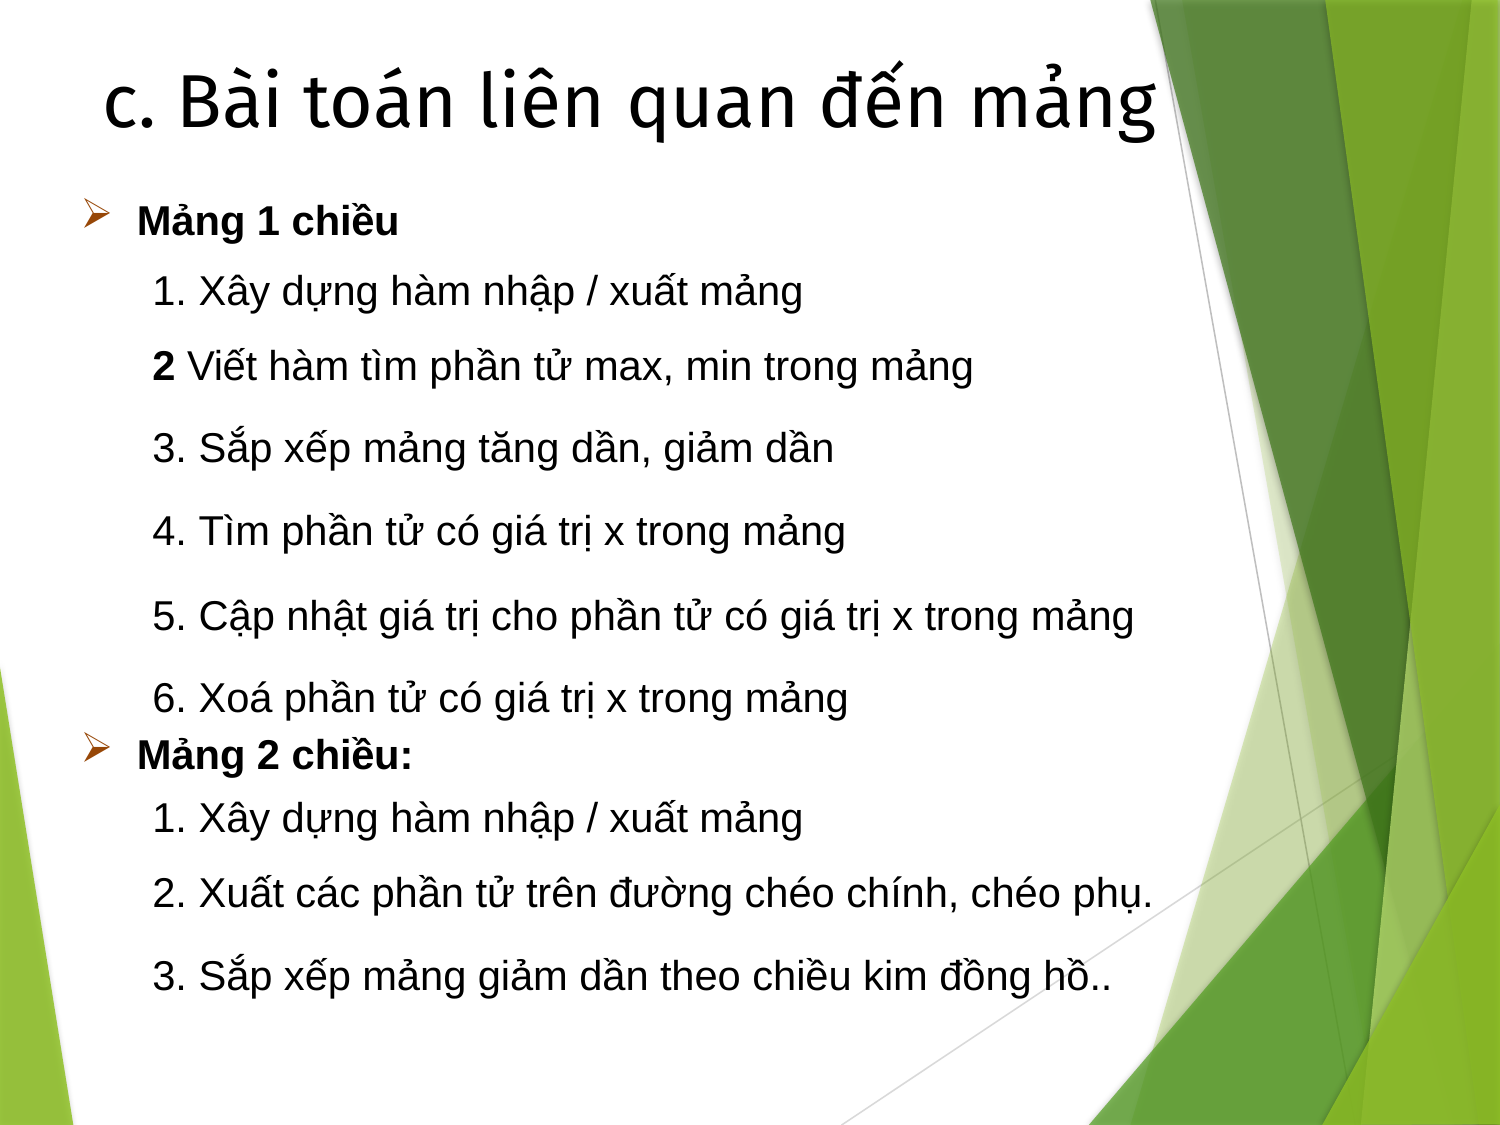

# c. Bài toán liên quan đến mảng
Mảng 1 chiều
Xây dựng hàm nhập / xuất mảng
2 Viết hàm tìm phần tử max, min trong mảng
Sắp xếp mảng tăng dần, giảm dần
Tìm phần tử có giá trị x trong mảng
Cập nhật giá trị cho phần tử có giá trị x trong mảng
Xoá phần tử có giá trị x trong mảng
Mảng 2 chiều:
Xây dựng hàm nhập / xuất mảng
Xuất các phần tử trên đường chéo chính, chéo phụ.
Sắp xếp mảng giảm dần theo chiều kim đồng hồ..